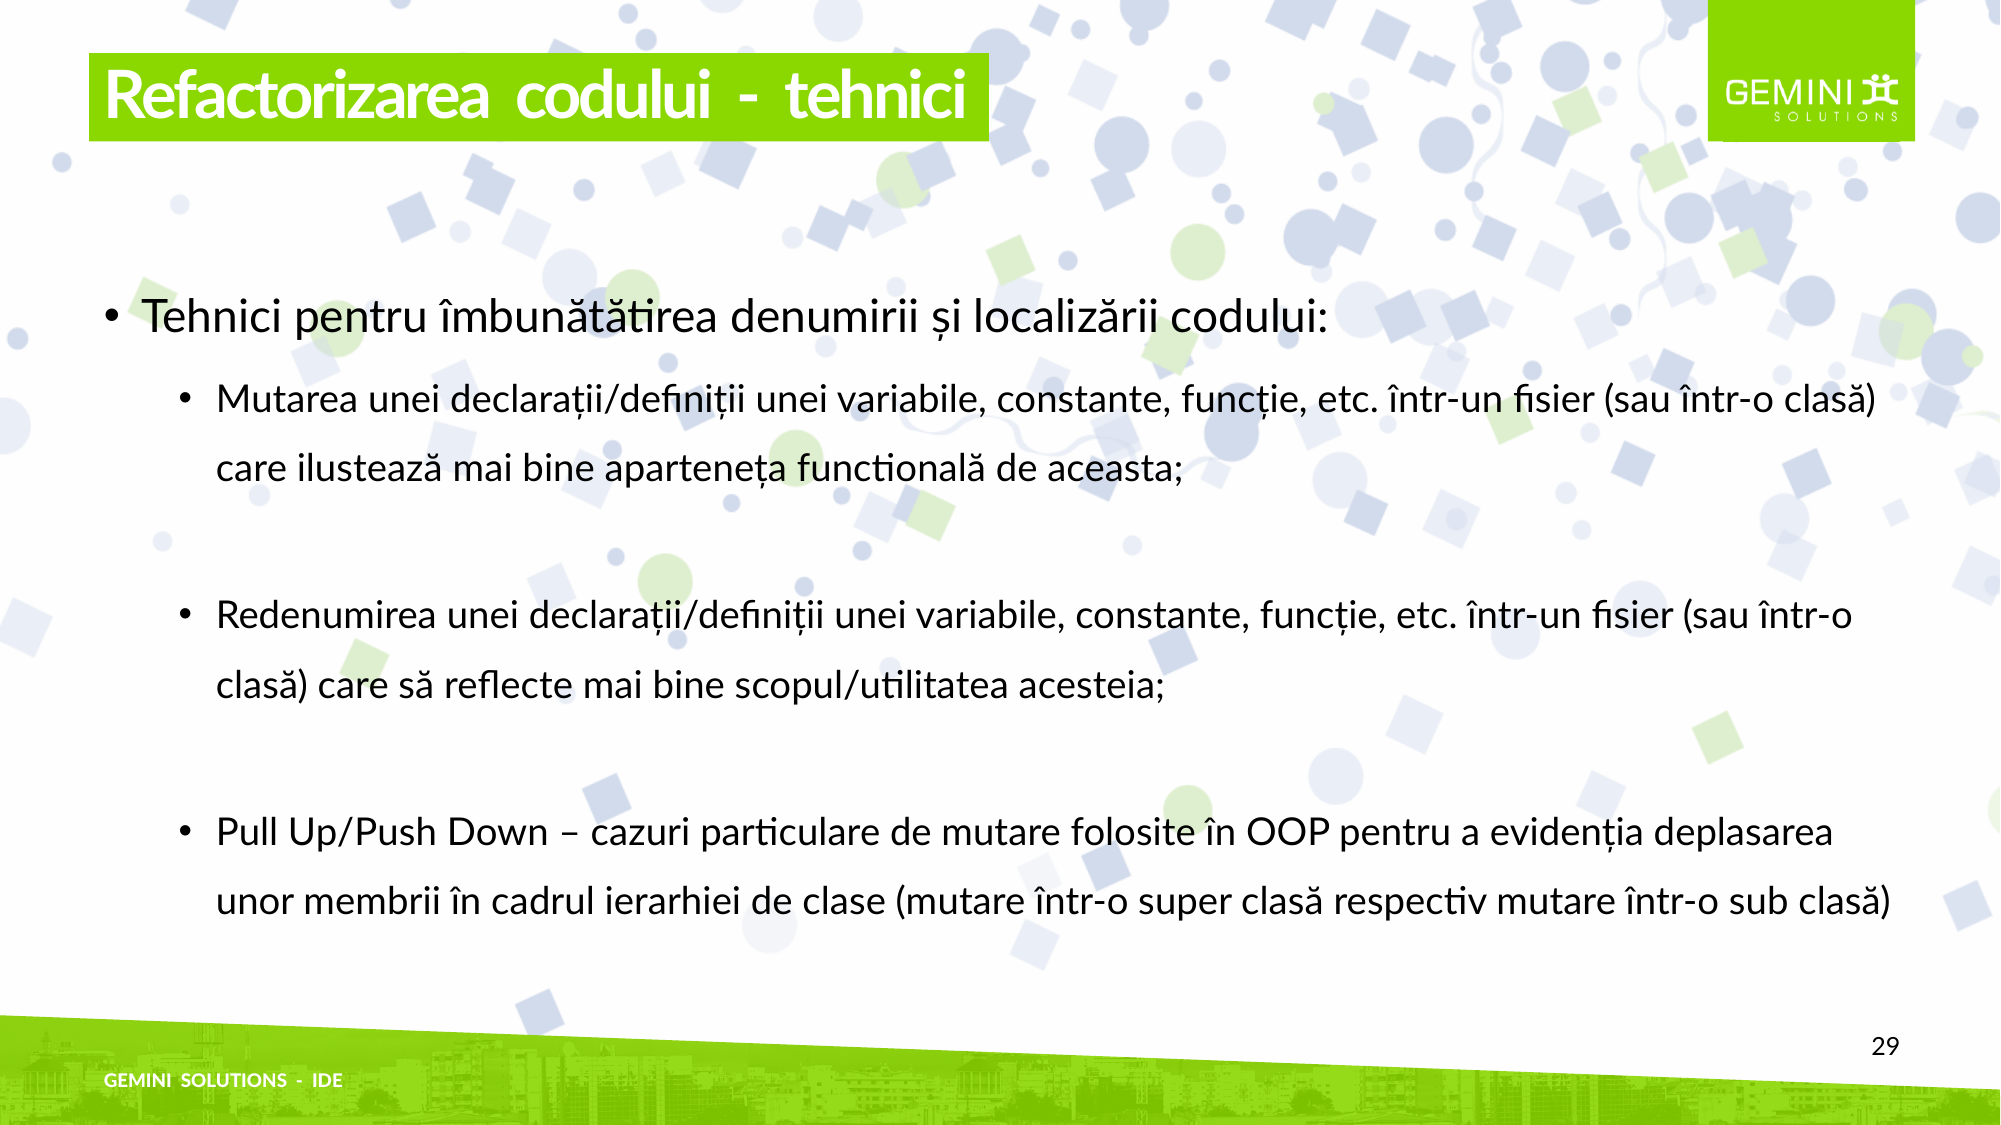

# Refactorizarea  codului  -  tehnici
Tehnici pentru îmbunătătirea denumirii și localizării codului:
Mutarea unei declarații/definiții unei variabile, constante, funcție, etc. într-un fisier (sau într-o clasă) care ilustează mai bine aparteneța functională de aceasta;

Redenumirea unei declarații/definiții unei variabile, constante, funcție, etc. într-un fisier (sau într-o clasă) care să reflecte mai bine scopul/utilitatea acesteia;

Pull Up/Push Down – cazuri particulare de mutare folosite în OOP pentru a evidenția deplasarea unor membrii în cadrul ierarhiei de clase (mutare într-o super clasă respectiv mutare într-o sub clasă)
29
GEMINI  SOLUTIONS  -  IDE